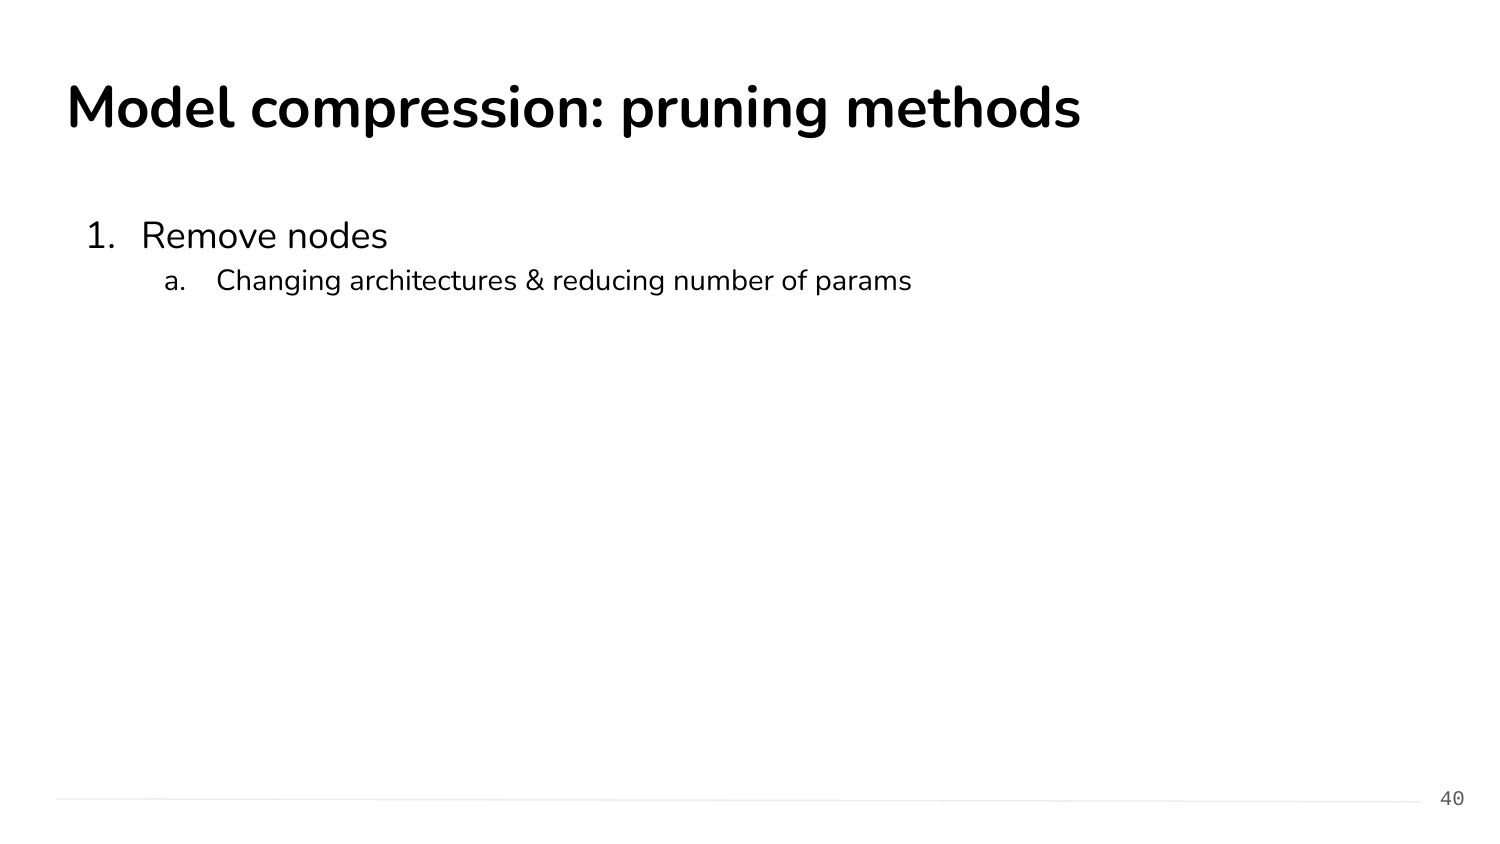

# Model compression: pruning methods
Remove nodes
Changing architectures & reducing number of params
40